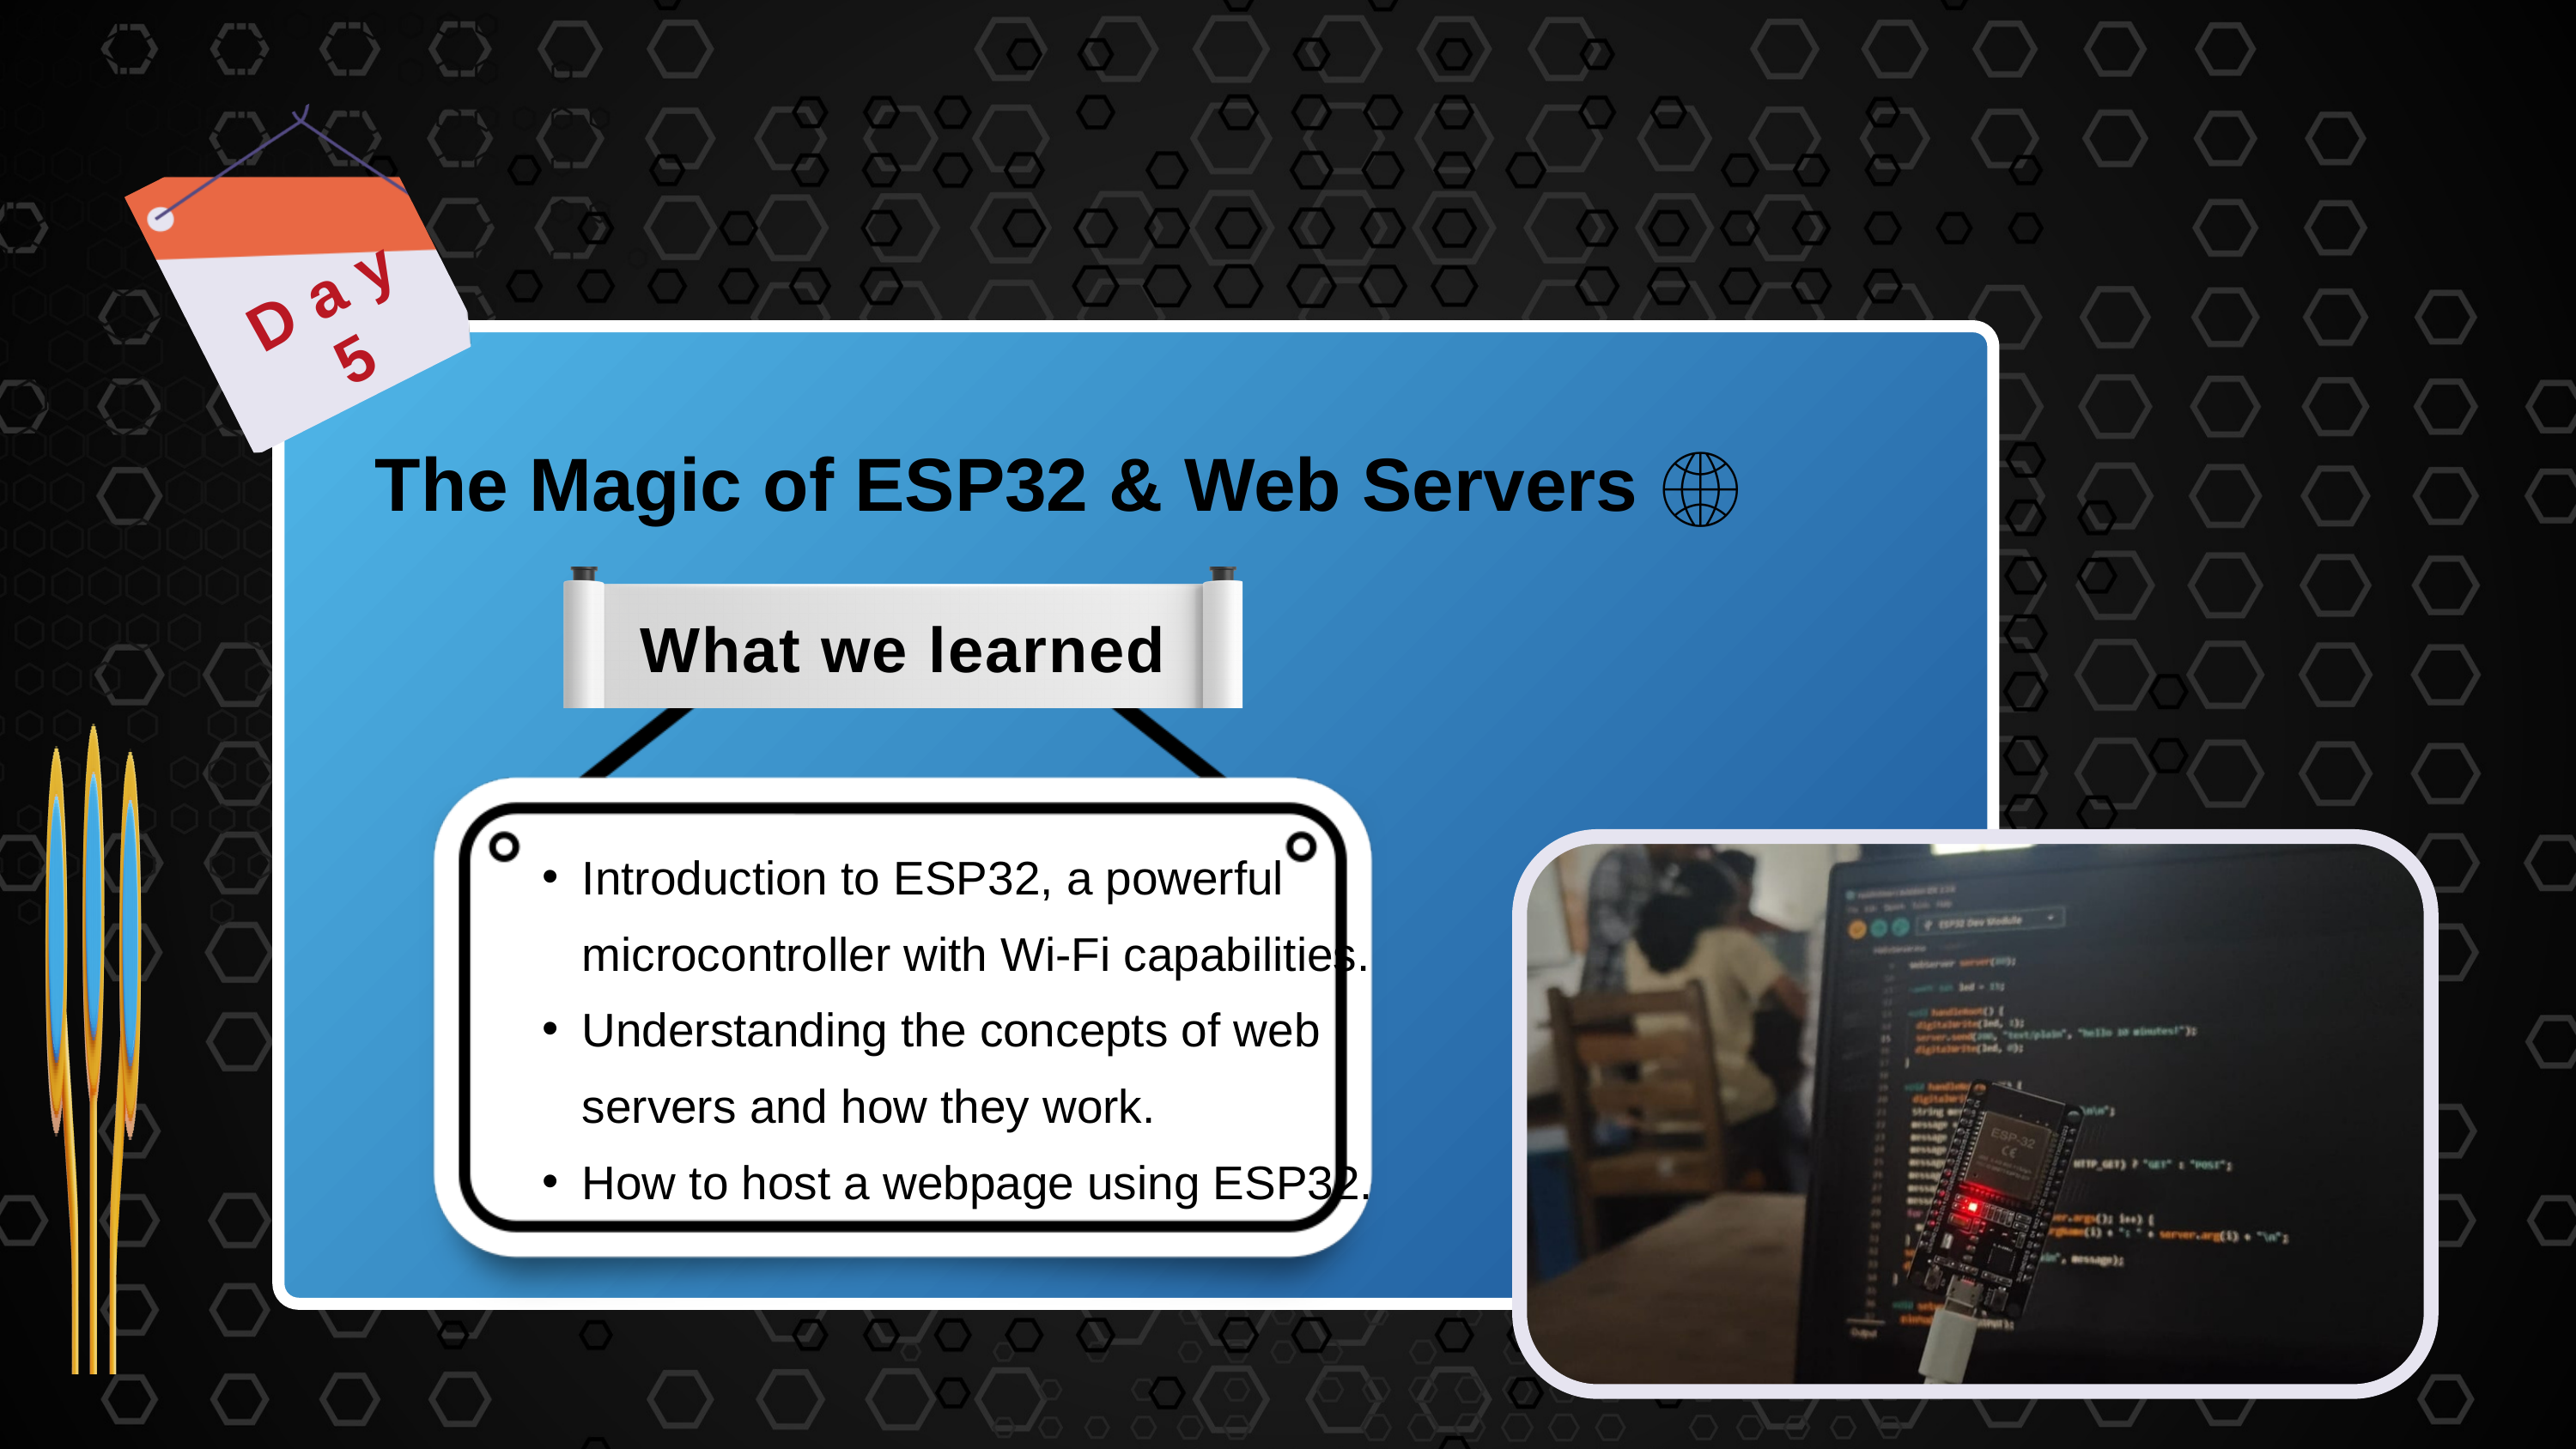

Day
5

The Magic of ESP32 & Web Servers 🌐

What we learned

Introduction to ESP32, a powerful microcontroller with Wi-Fi capabilities.
Understanding the concepts of web servers and how they work.
How to host a webpage using ESP32.